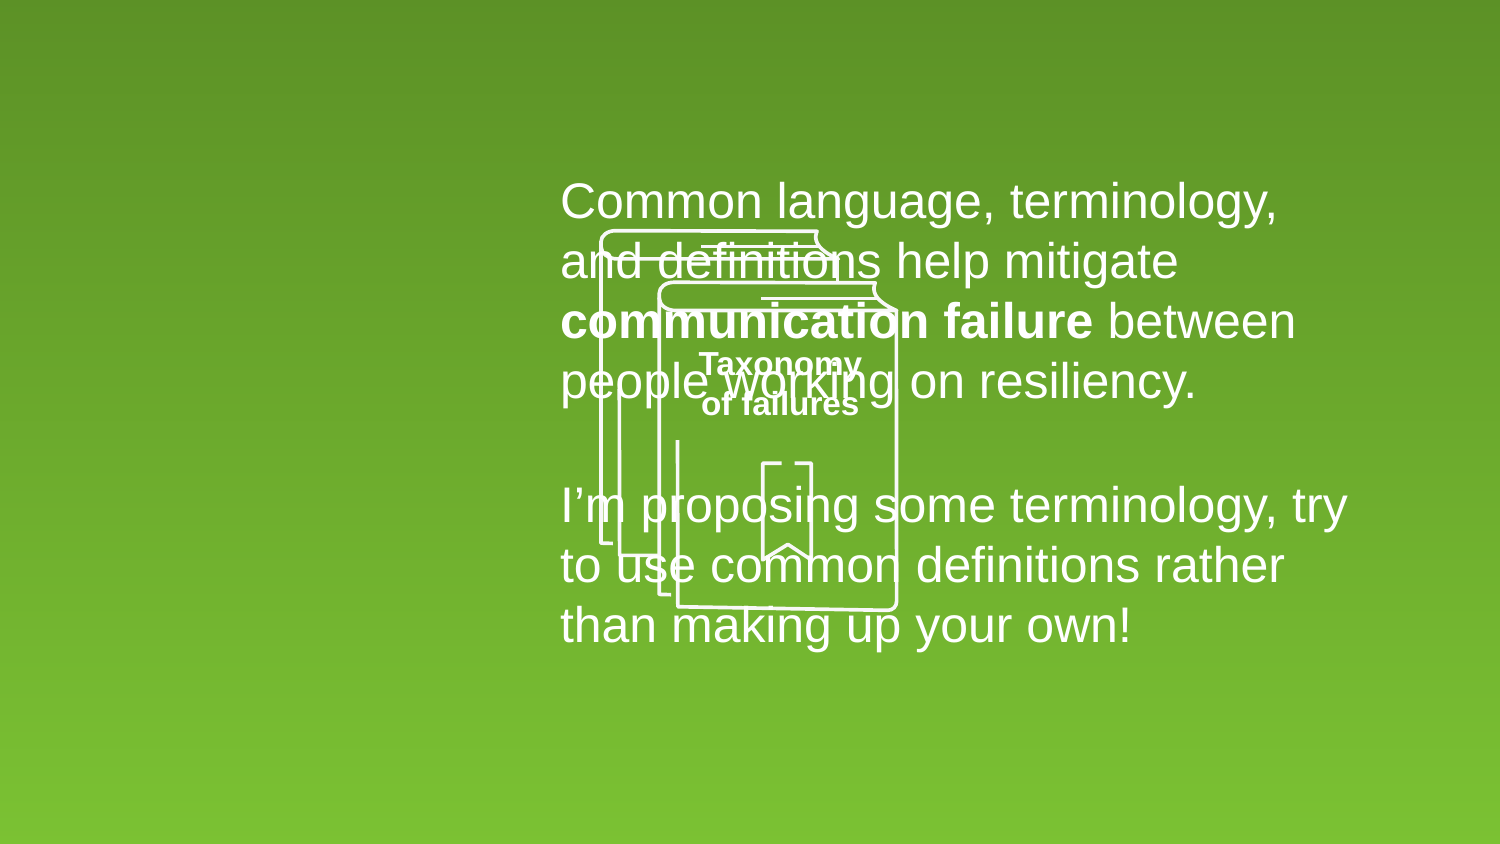

Common language, terminology, and definitions help mitigate communication failure between people working on resiliency.

Taxonomy of failures

Taxonomy
I’m proposing some terminology, try to use common definitions rather than making up your own!
failure layers